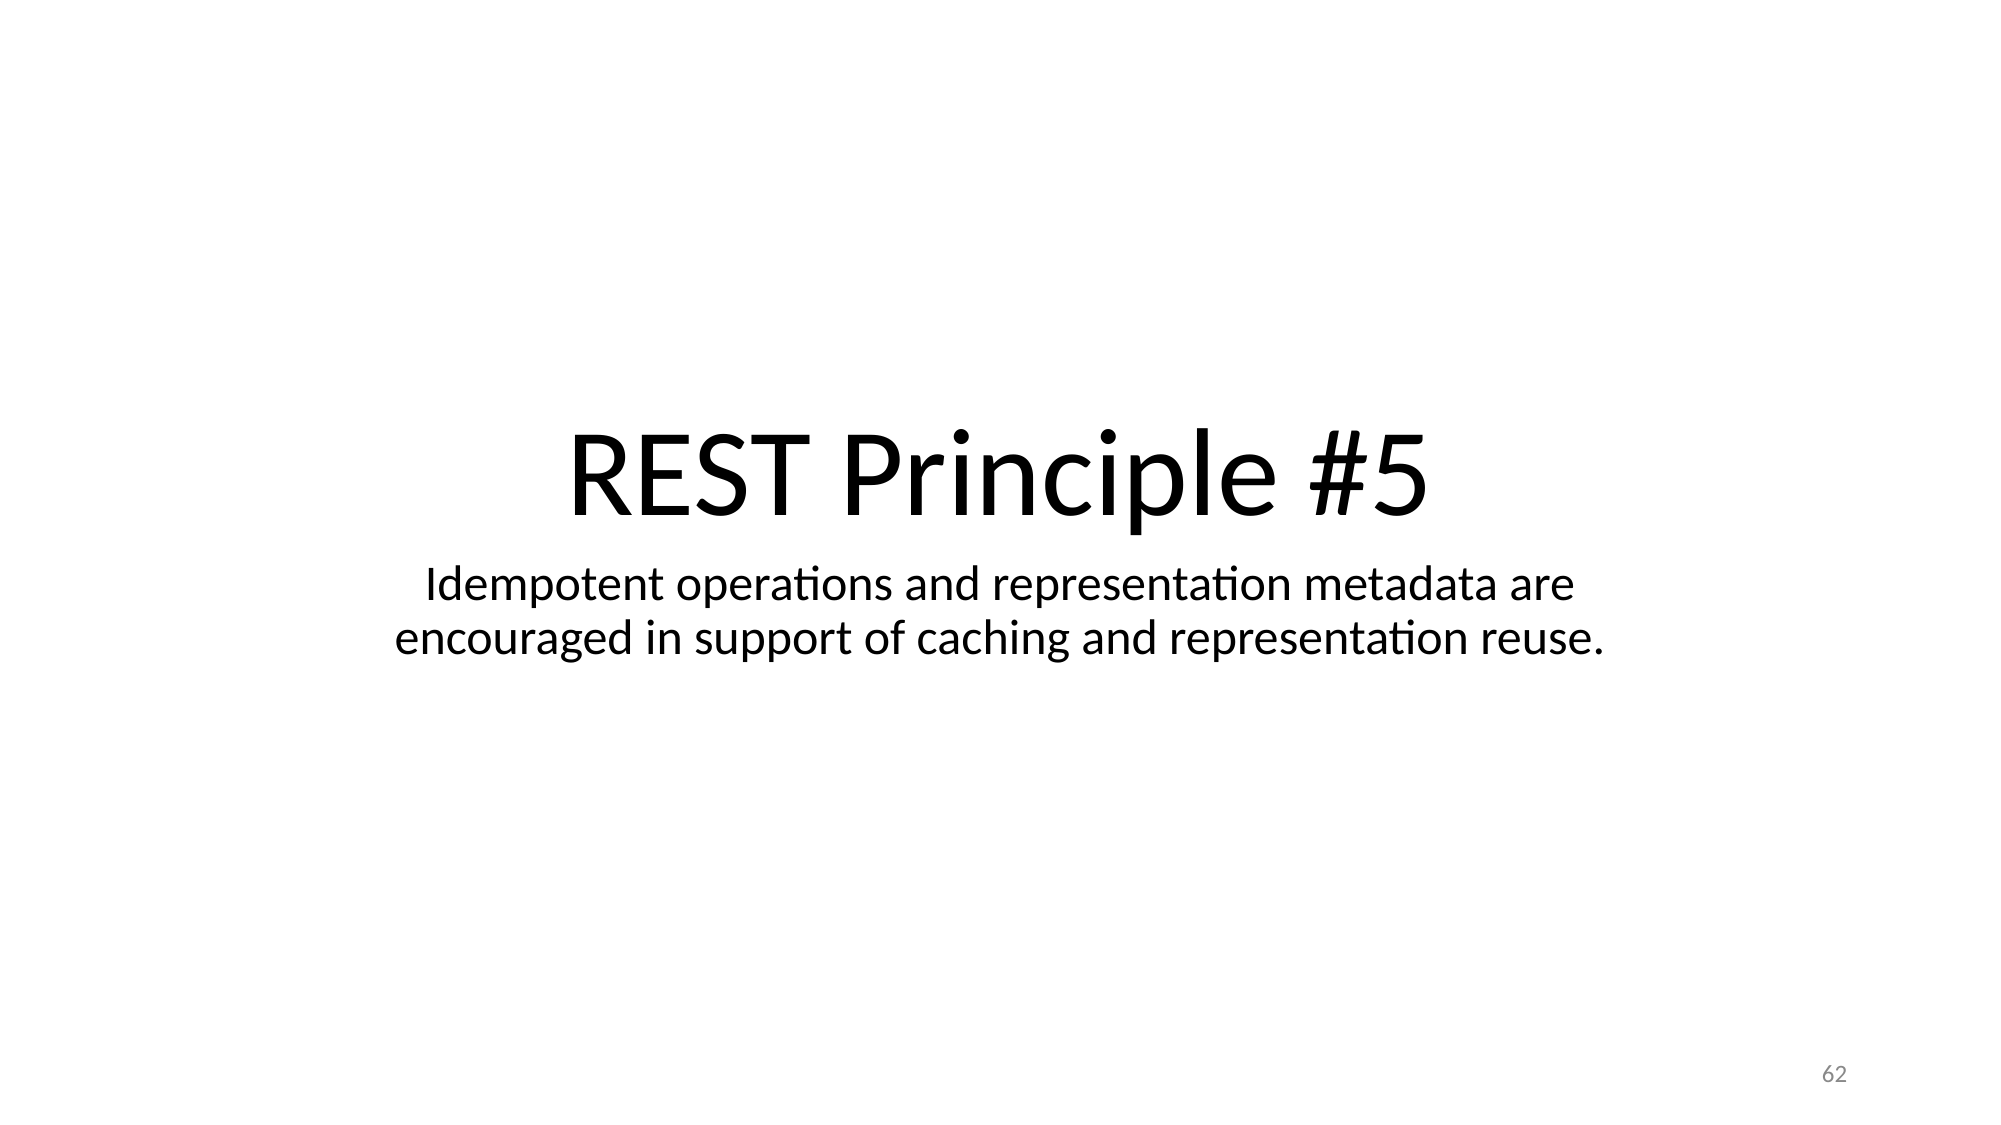

# REST Principle #5
Idempotent operations and representation metadata are encouraged in support of caching and representation reuse.
62